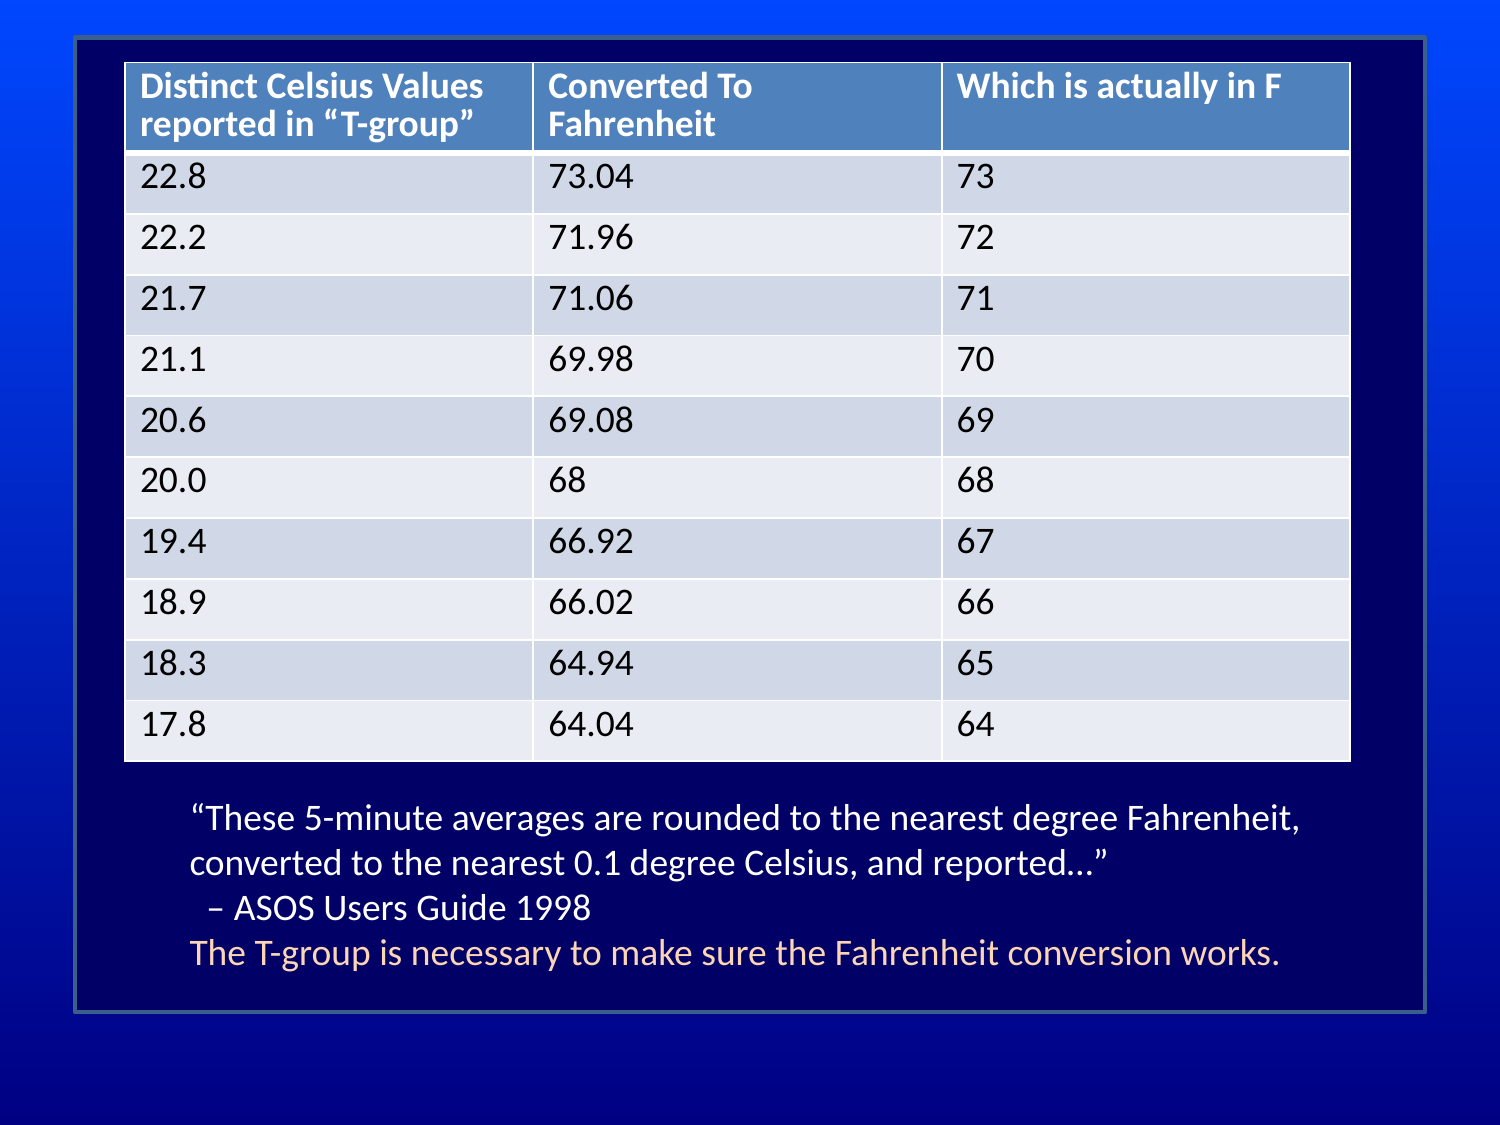

| Distinct Celsius Values reported in “T-group” | Converted To Fahrenheit | Which is actually in F |
| --- | --- | --- |
| 22.8 | 73.04 | 73 |
| 22.2 | 71.96 | 72 |
| 21.7 | 71.06 | 71 |
| 21.1 | 69.98 | 70 |
| 20.6 | 69.08 | 69 |
| 20.0 | 68 | 68 |
| 19.4 | 66.92 | 67 |
| 18.9 | 66.02 | 66 |
| 18.3 | 64.94 | 65 |
| 17.8 | 64.04 | 64 |
“These 5-minute averages are rounded to the nearest degree Fahrenheit, converted to the nearest 0.1 degree Celsius, and reported…”
  – ASOS Users Guide 1998
The T-group is necessary to make sure the Fahrenheit conversion works.